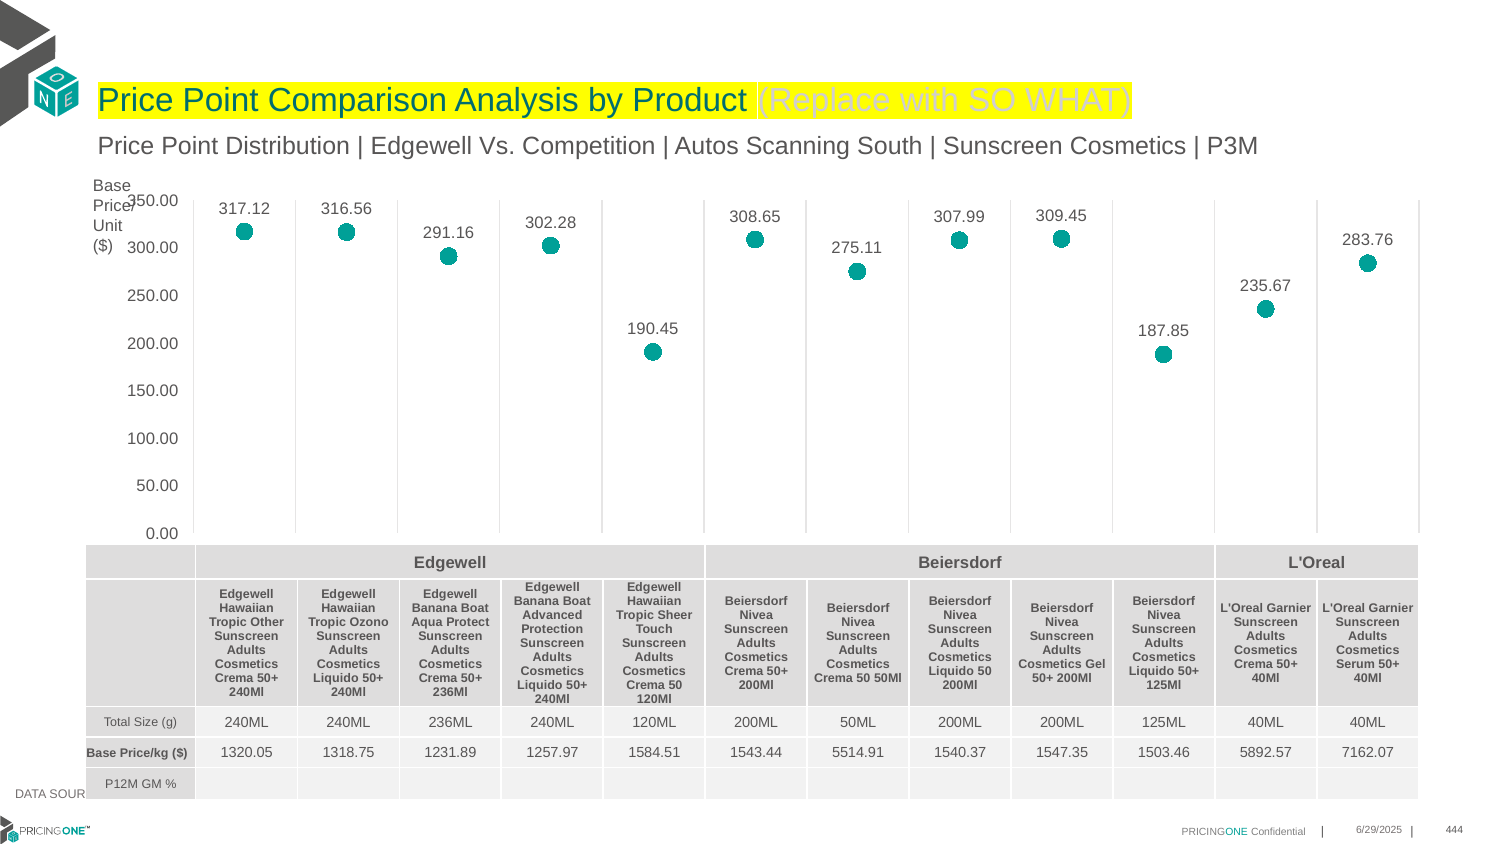

# Price Point Comparison Analysis by Product (Replace with SO WHAT)
Price Point Distribution | Edgewell Vs. Competition | Autos Scanning South | Sunscreen Cosmetics | P3M
Base Price/Unit ($)

### Chart

| Category | Base Price/Unit |
|---|---|
| Edgewell Hawaiian Tropic Other Sunscreen Adults Cosmetics Crema 50+ 240Ml | 317.12 |
| Edgewell Hawaiian Tropic Ozono Sunscreen Adults Cosmetics Liquido 50+ 240Ml | 316.56 |
| Edgewell Banana Boat Aqua Protect Sunscreen Adults Cosmetics Crema 50+ 236Ml | 291.16 |
| Edgewell Banana Boat Advanced Protection Sunscreen Adults Cosmetics Liquido 50+ 240Ml | 302.28 |
| Edgewell Hawaiian Tropic Sheer Touch Sunscreen Adults Cosmetics Crema 50 120Ml | 190.45 |
| Beiersdorf Nivea Sunscreen Adults Cosmetics Crema 50+ 200Ml | 308.65 |
| Beiersdorf Nivea Sunscreen Adults Cosmetics Crema 50 50Ml | 275.11 |
| Beiersdorf Nivea Sunscreen Adults Cosmetics Liquido 50 200Ml | 307.99 |
| Beiersdorf Nivea Sunscreen Adults Cosmetics Gel 50+ 200Ml | 309.45 |
| Beiersdorf Nivea Sunscreen Adults Cosmetics Liquido 50+ 125Ml | 187.85 |
| L'Oreal Garnier Sunscreen Adults Cosmetics Crema 50+ 40Ml | 235.67 |
| L'Oreal Garnier Sunscreen Adults Cosmetics Serum 50+ 40Ml | 283.76 |
|  | Edgewell | Edgewell | Edgewell | Edgewell | Edgewell | Beiersdorf | Beiersdorf | Beiersdorf | Beiersdorf | Beiersdorf | L'Oreal | L'Oreal |
| --- | --- | --- | --- | --- | --- | --- | --- | --- | --- | --- | --- | --- |
|  | Edgewell Hawaiian Tropic Other Sunscreen Adults Cosmetics Crema 50+ 240Ml | Edgewell Hawaiian Tropic Ozono Sunscreen Adults Cosmetics Liquido 50+ 240Ml | Edgewell Banana Boat Aqua Protect Sunscreen Adults Cosmetics Crema 50+ 236Ml | Edgewell Banana Boat Advanced Protection Sunscreen Adults Cosmetics Liquido 50+ 240Ml | Edgewell Hawaiian Tropic Sheer Touch Sunscreen Adults Cosmetics Crema 50 120Ml | Beiersdorf Nivea Sunscreen Adults Cosmetics Crema 50+ 200Ml | Beiersdorf Nivea Sunscreen Adults Cosmetics Crema 50 50Ml | Beiersdorf Nivea Sunscreen Adults Cosmetics Liquido 50 200Ml | Beiersdorf Nivea Sunscreen Adults Cosmetics Gel 50+ 200Ml | Beiersdorf Nivea Sunscreen Adults Cosmetics Liquido 50+ 125Ml | L'Oreal Garnier Sunscreen Adults Cosmetics Crema 50+ 40Ml | L'Oreal Garnier Sunscreen Adults Cosmetics Serum 50+ 40Ml |
| Total Size (g) | 240ML | 240ML | 236ML | 240ML | 120ML | 200ML | 50ML | 200ML | 200ML | 125ML | 40ML | 40ML |
| Base Price/kg ($) | 1320.05 | 1318.75 | 1231.89 | 1257.97 | 1584.51 | 1543.44 | 5514.91 | 1540.37 | 1547.35 | 1503.46 | 5892.57 | 7162.07 |
| P12M GM % |  |  |  |  |  |  |  |  |  |  |  |  |
DATA SOURCE: Trade Panel/Retailer Data | April  2025

6/29/2025
444